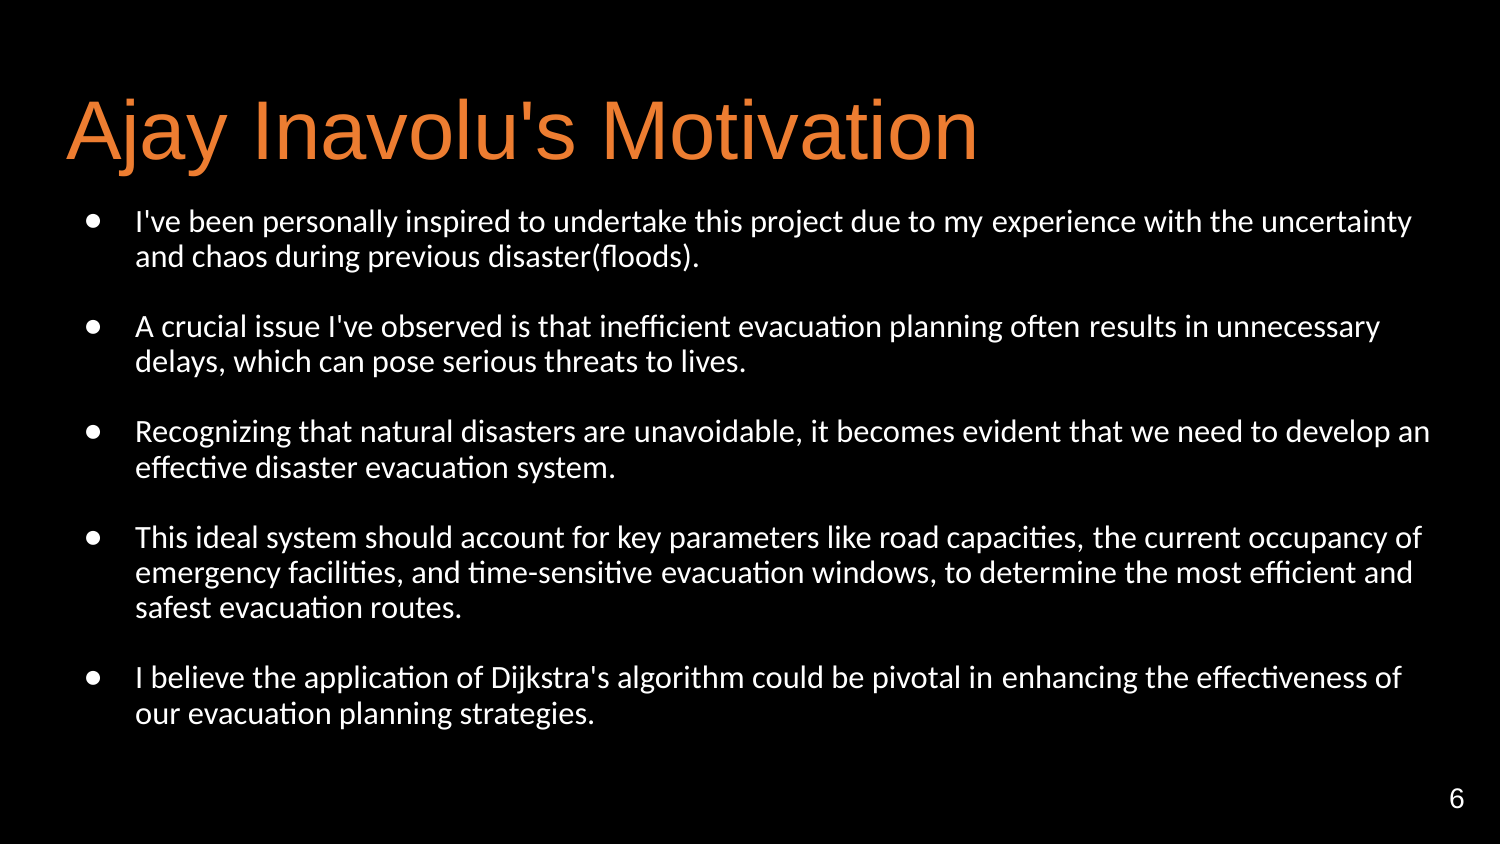

# Ajay Inavolu's Motivation
I've been personally inspired to undertake this project due to my experience with the uncertainty and chaos during previous disaster(floods).

A crucial issue I've observed is that inefficient evacuation planning often results in unnecessary delays, which can pose serious threats to lives.

Recognizing that natural disasters are unavoidable, it becomes evident that we need to develop an effective disaster evacuation system.

This ideal system should account for key parameters like road capacities, the current occupancy of emergency facilities, and time-sensitive evacuation windows, to determine the most efficient and safest evacuation routes.

I believe the application of Dijkstra's algorithm could be pivotal in enhancing the effectiveness of our evacuation planning strategies.
6